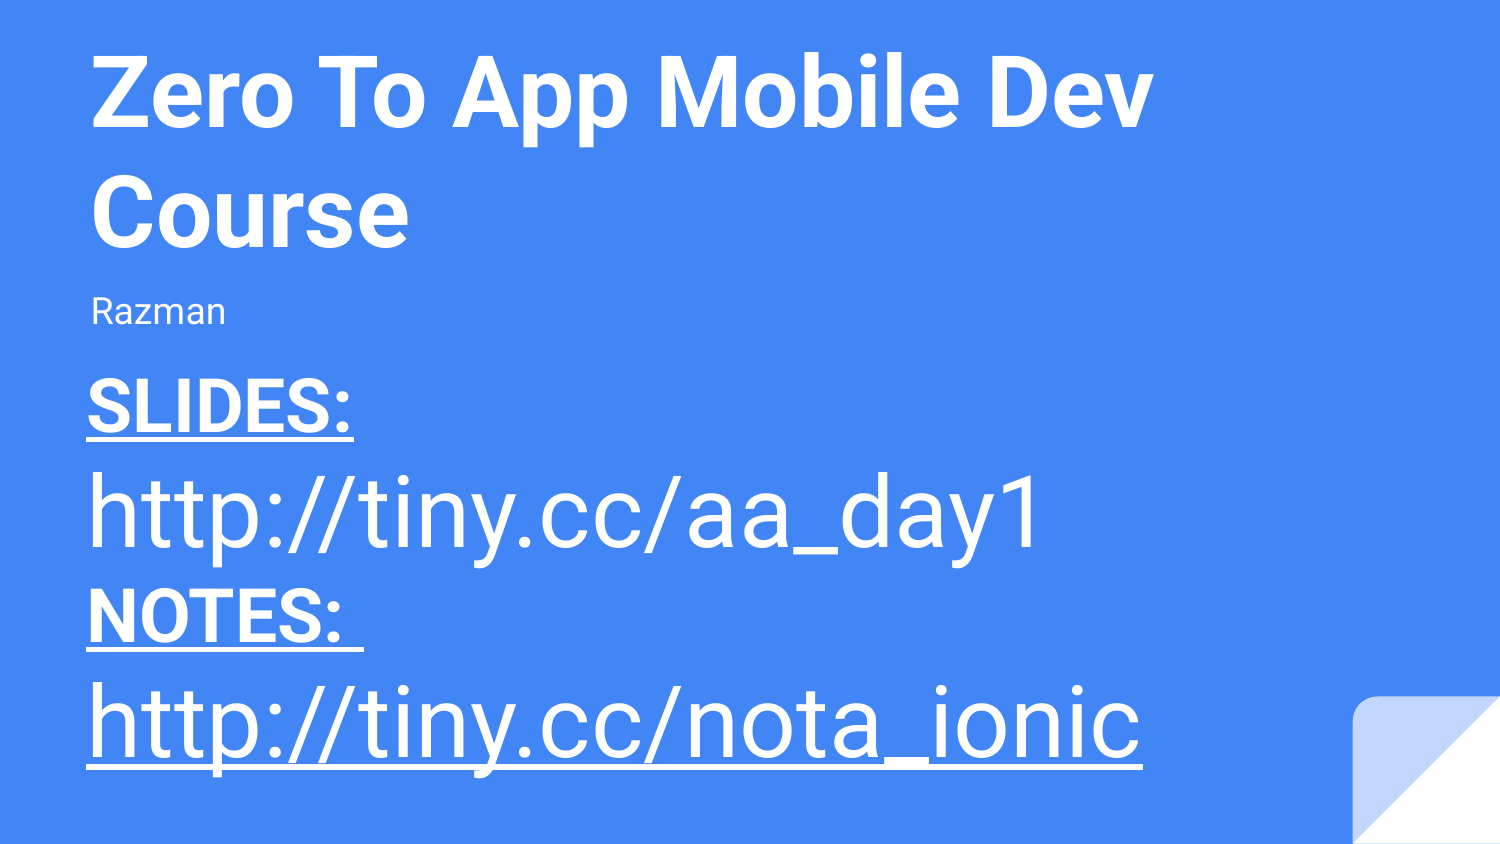

# Zero To App Mobile Dev Course
Razman
SLIDES:
http://tiny.cc/aa_day1
NOTES: http://tiny.cc/nota_ionic